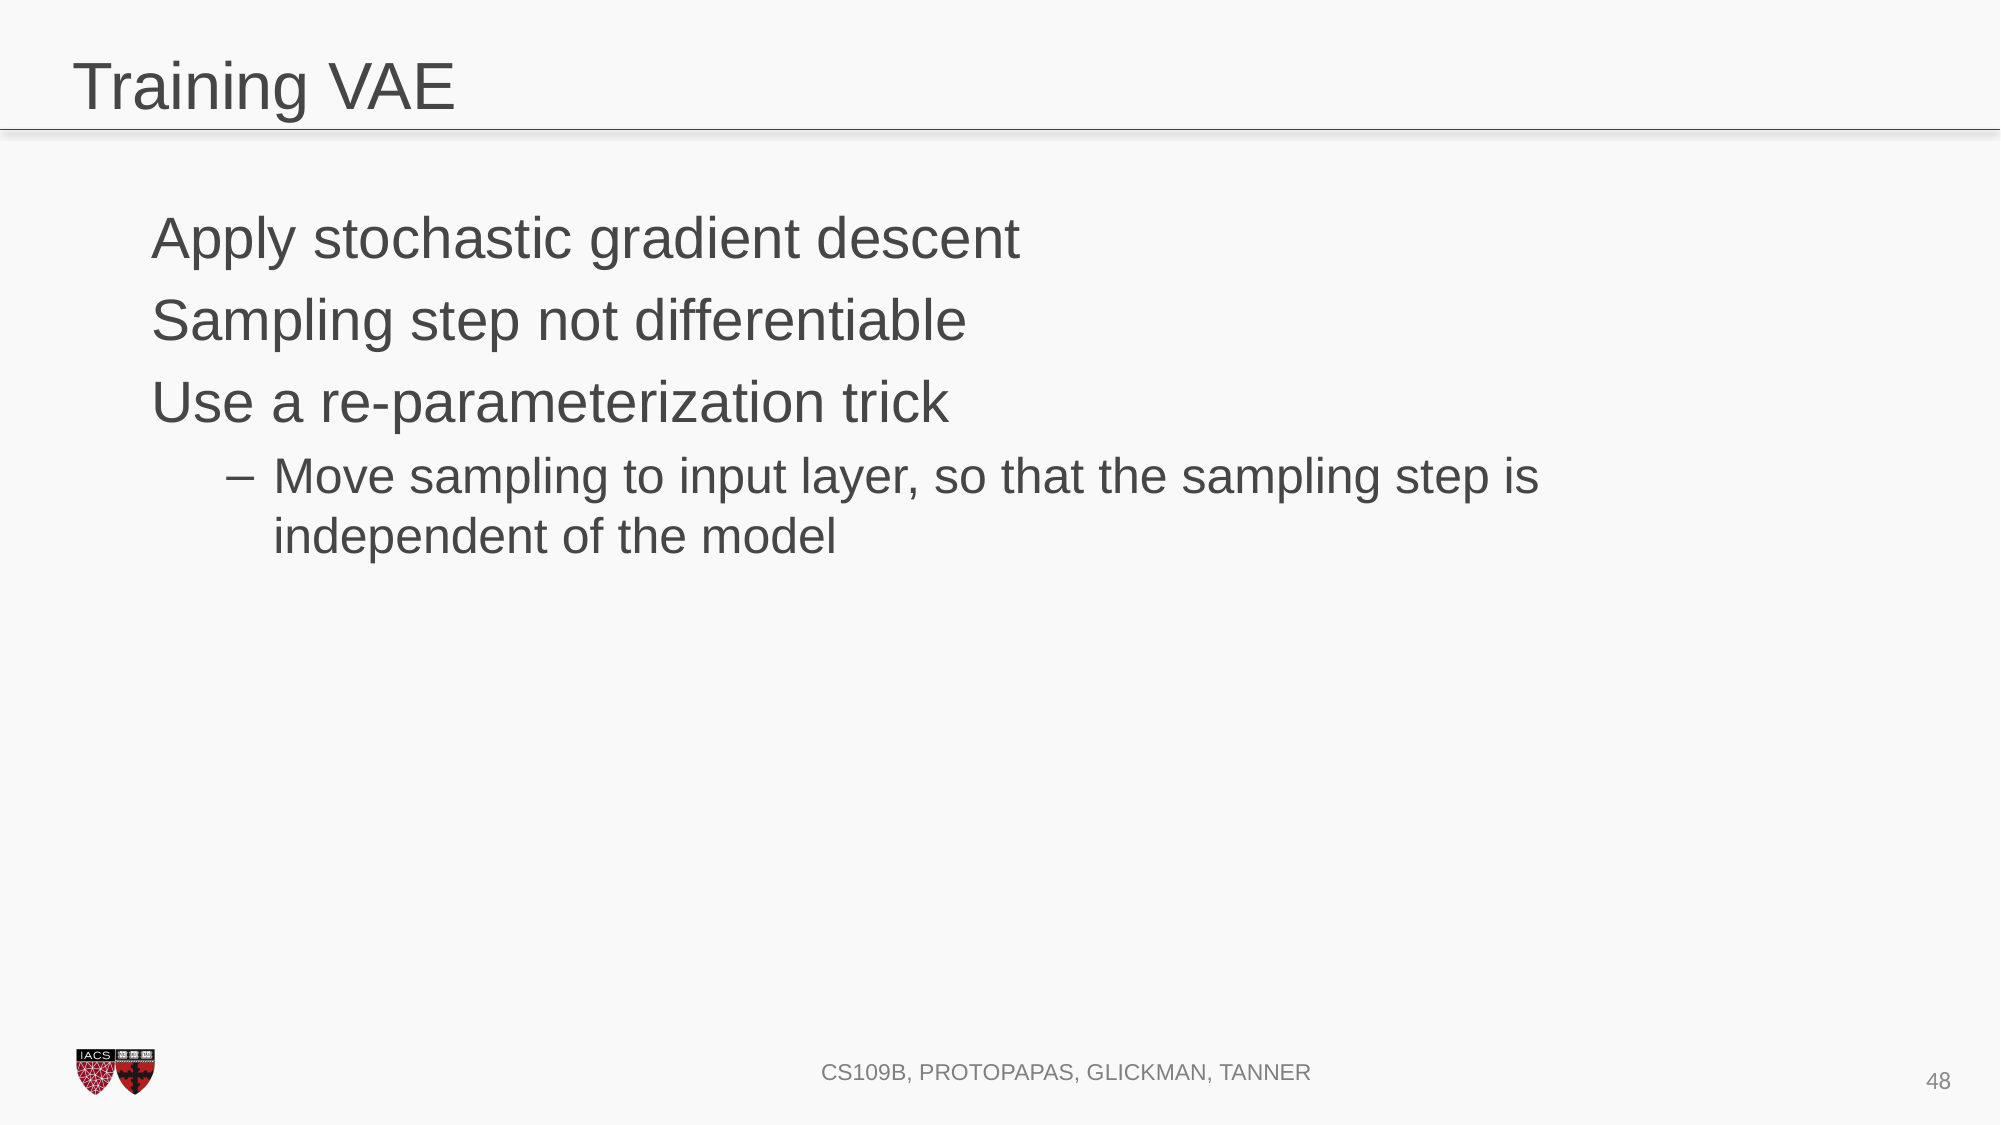

# Training VAE
Apply stochastic gradient descent
Sampling step not differentiable
Use a re-parameterization trick
Move sampling to input layer, so that the sampling step is independent of the model
48